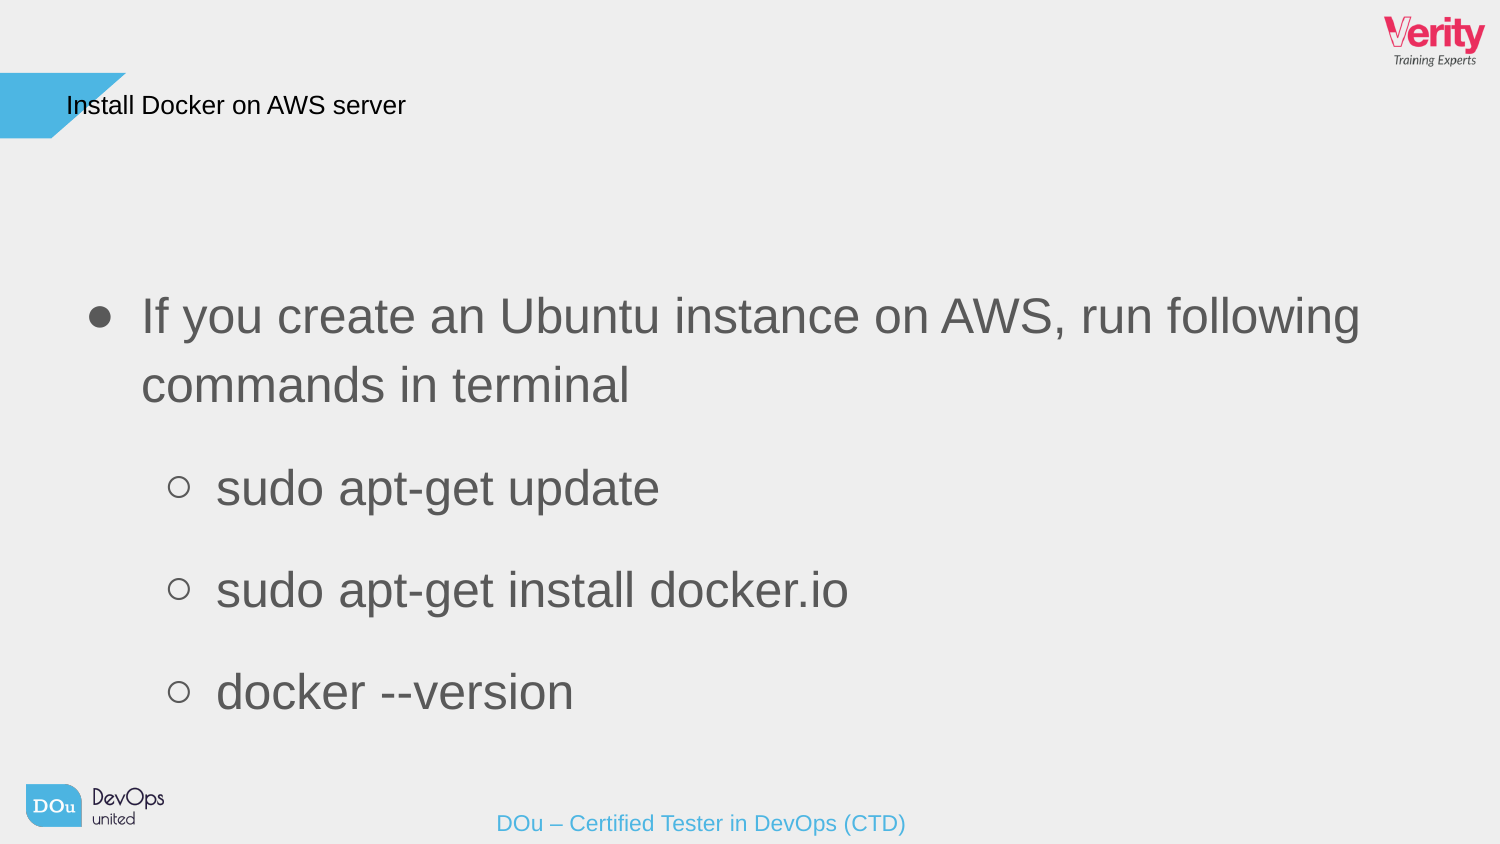

# Install Docker on AWS server

If you create an Ubuntu instance on AWS, run following commands in terminal
sudo apt-get update
sudo apt-get install docker.io
docker --version